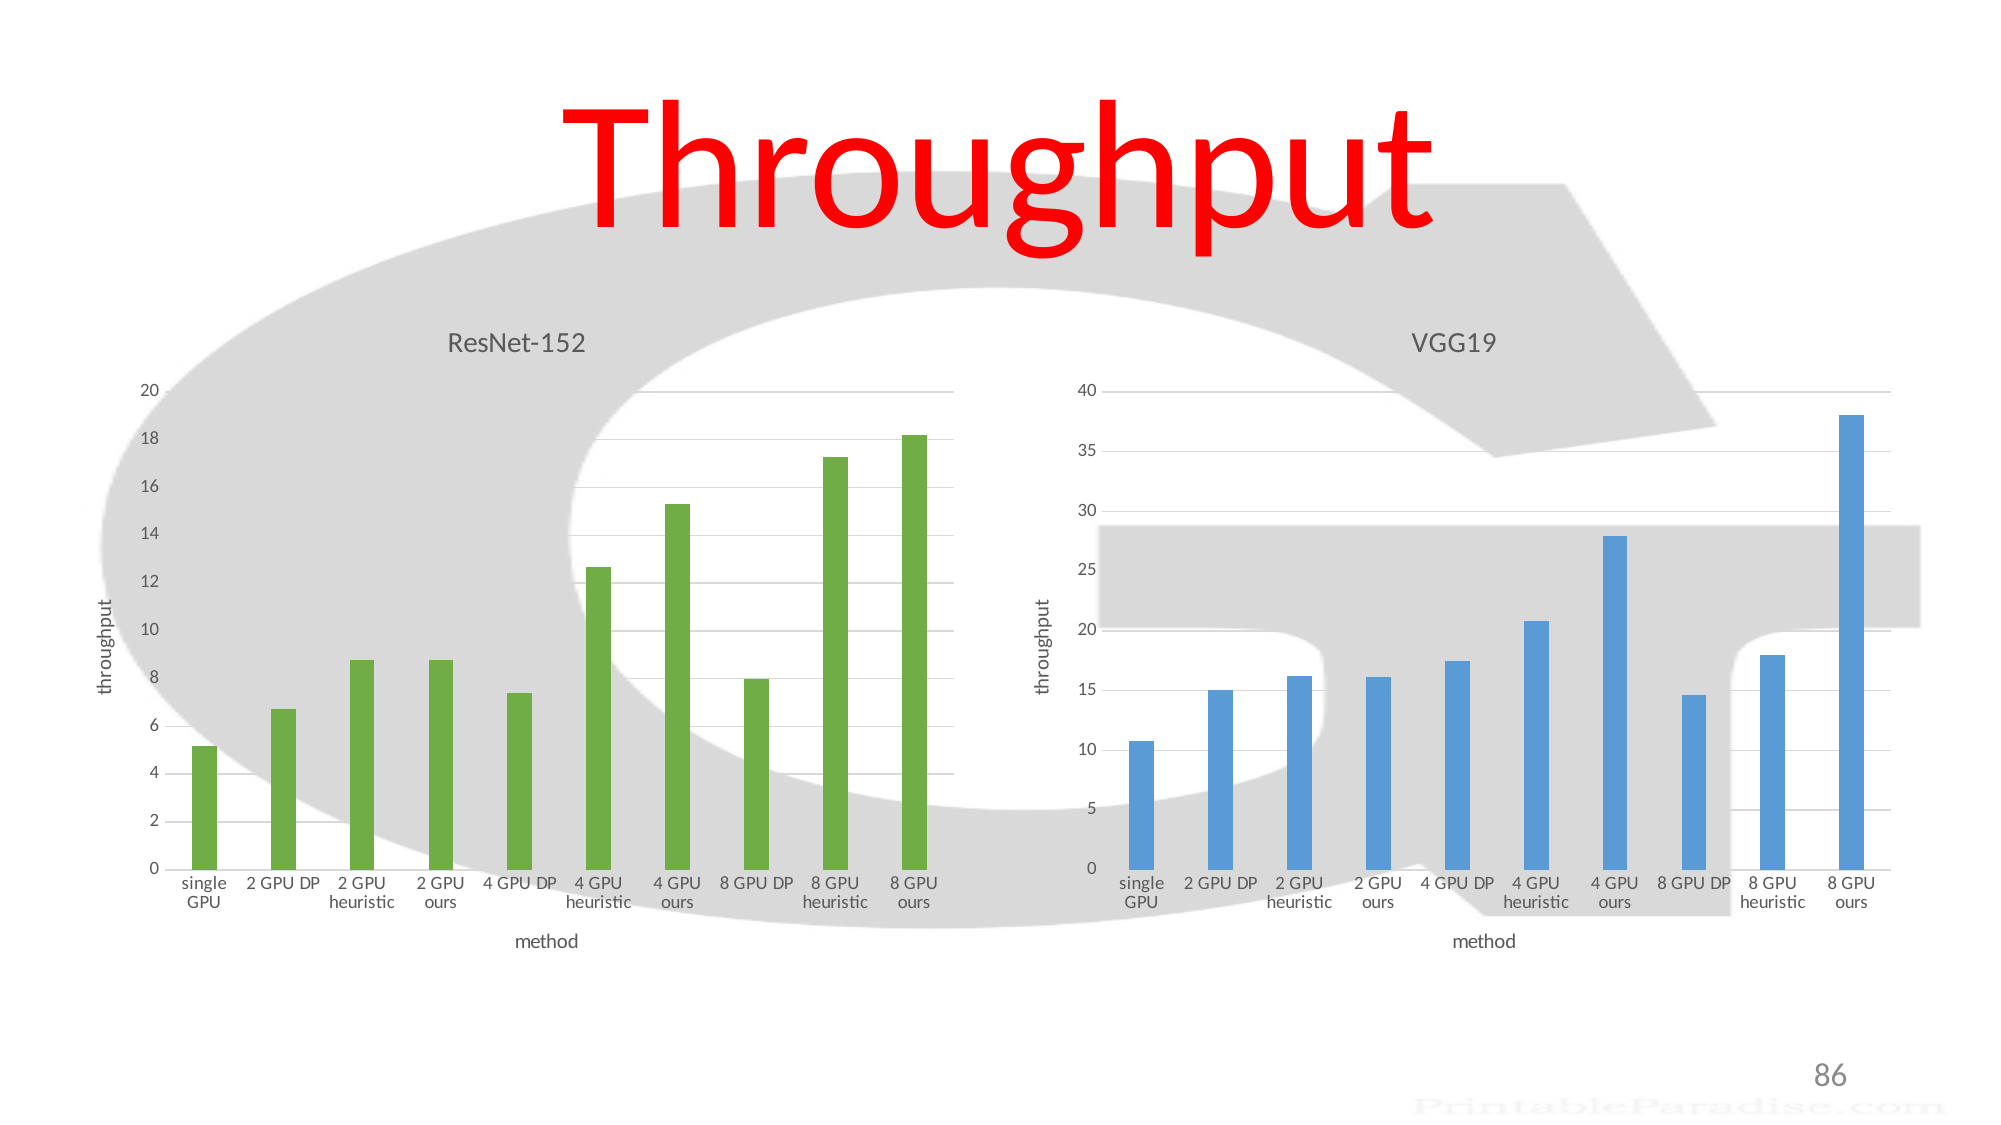

# Throughput

### Chart: ResNet-152

| Category |  |
|---|---|
| single GPU | 5.2 |
| 2 GPU DP | 6.71 |
| 2 GPU heuristic | 8.77 |
| 2 GPU ours | 8.78 |
| 4 GPU DP | 7.38 |
| 4 GPU heuristic | 12.67 |
| 4 GPU ours | 15.3 |
| 8 GPU DP | 7.97 |
| 8 GPU heuristic | 17.28 |
| 8 GPU ours | 18.19 |

### Chart: VGG19

| Category |  |
|---|---|
| single GPU | 10.81 |
| 2 GPU DP | 15.02 |
| 2 GPU heuristic | 16.2 |
| 2 GPU ours | 16.14 |
| 4 GPU DP | 17.51 |
| 4 GPU heuristic | 20.82 |
| 4 GPU ours | 27.93 |
| 8 GPU DP | 14.61 |
| 8 GPU heuristic | 18.01 |
| 8 GPU ours | 38.04 |
86